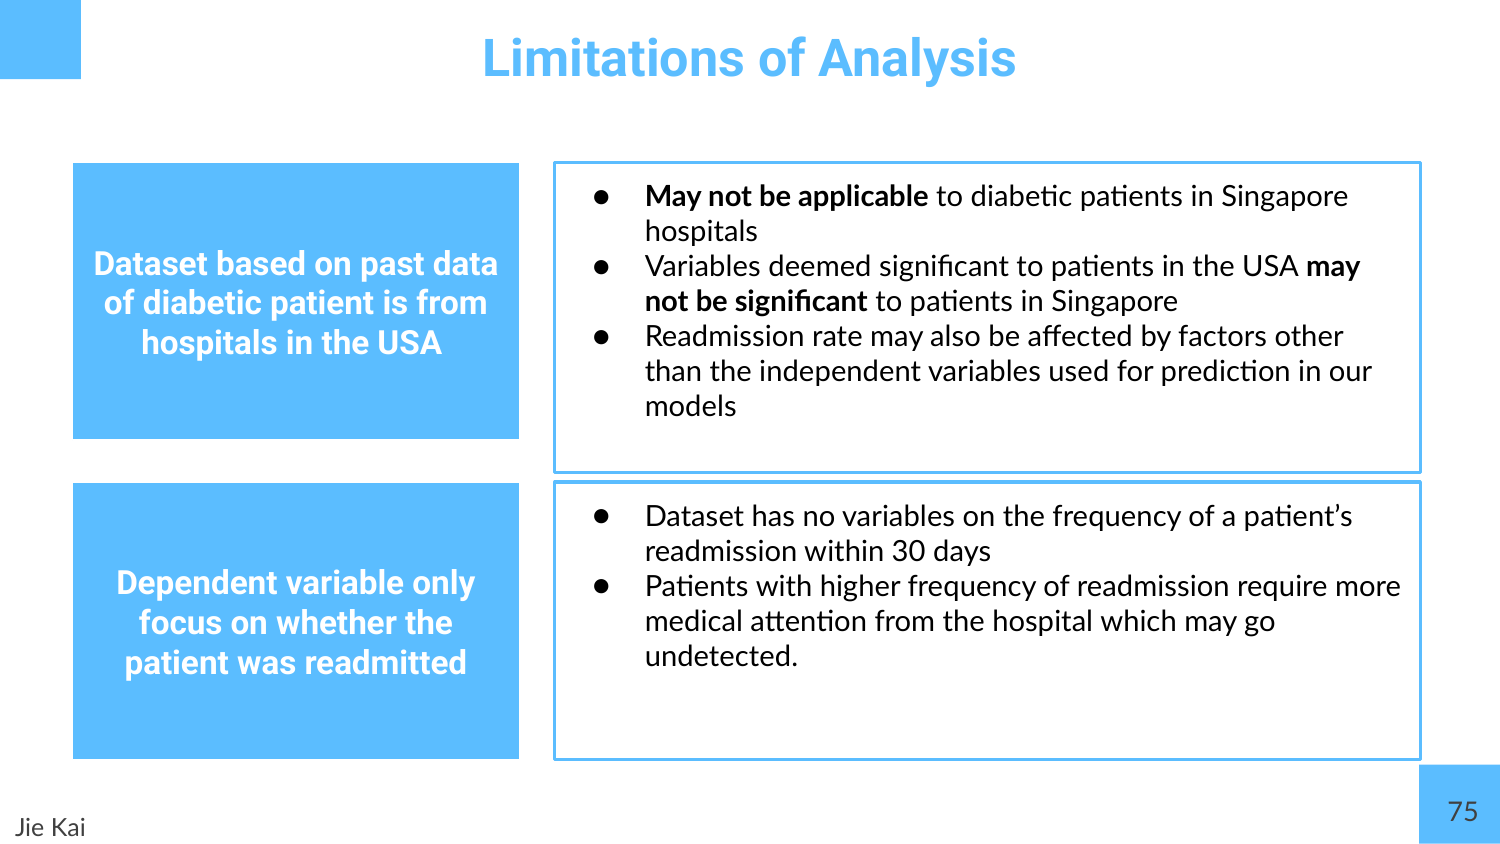

# Limitations of Analysis
Dataset based on past data of diabetic patient is from hospitals in the USA
May not be applicable to diabetic patients in Singapore hospitals
Variables deemed significant to patients in the USA may not be significant to patients in Singapore
Readmission rate may also be affected by factors other than the independent variables used for prediction in our models

Dataset has no variables on the frequency of a patient’s readmission within 30 days
Patients with higher frequency of readmission require more medical attention from the hospital which may go undetected.

Dependent variable only focus on whether the patient was readmitted
75
Jie Kai